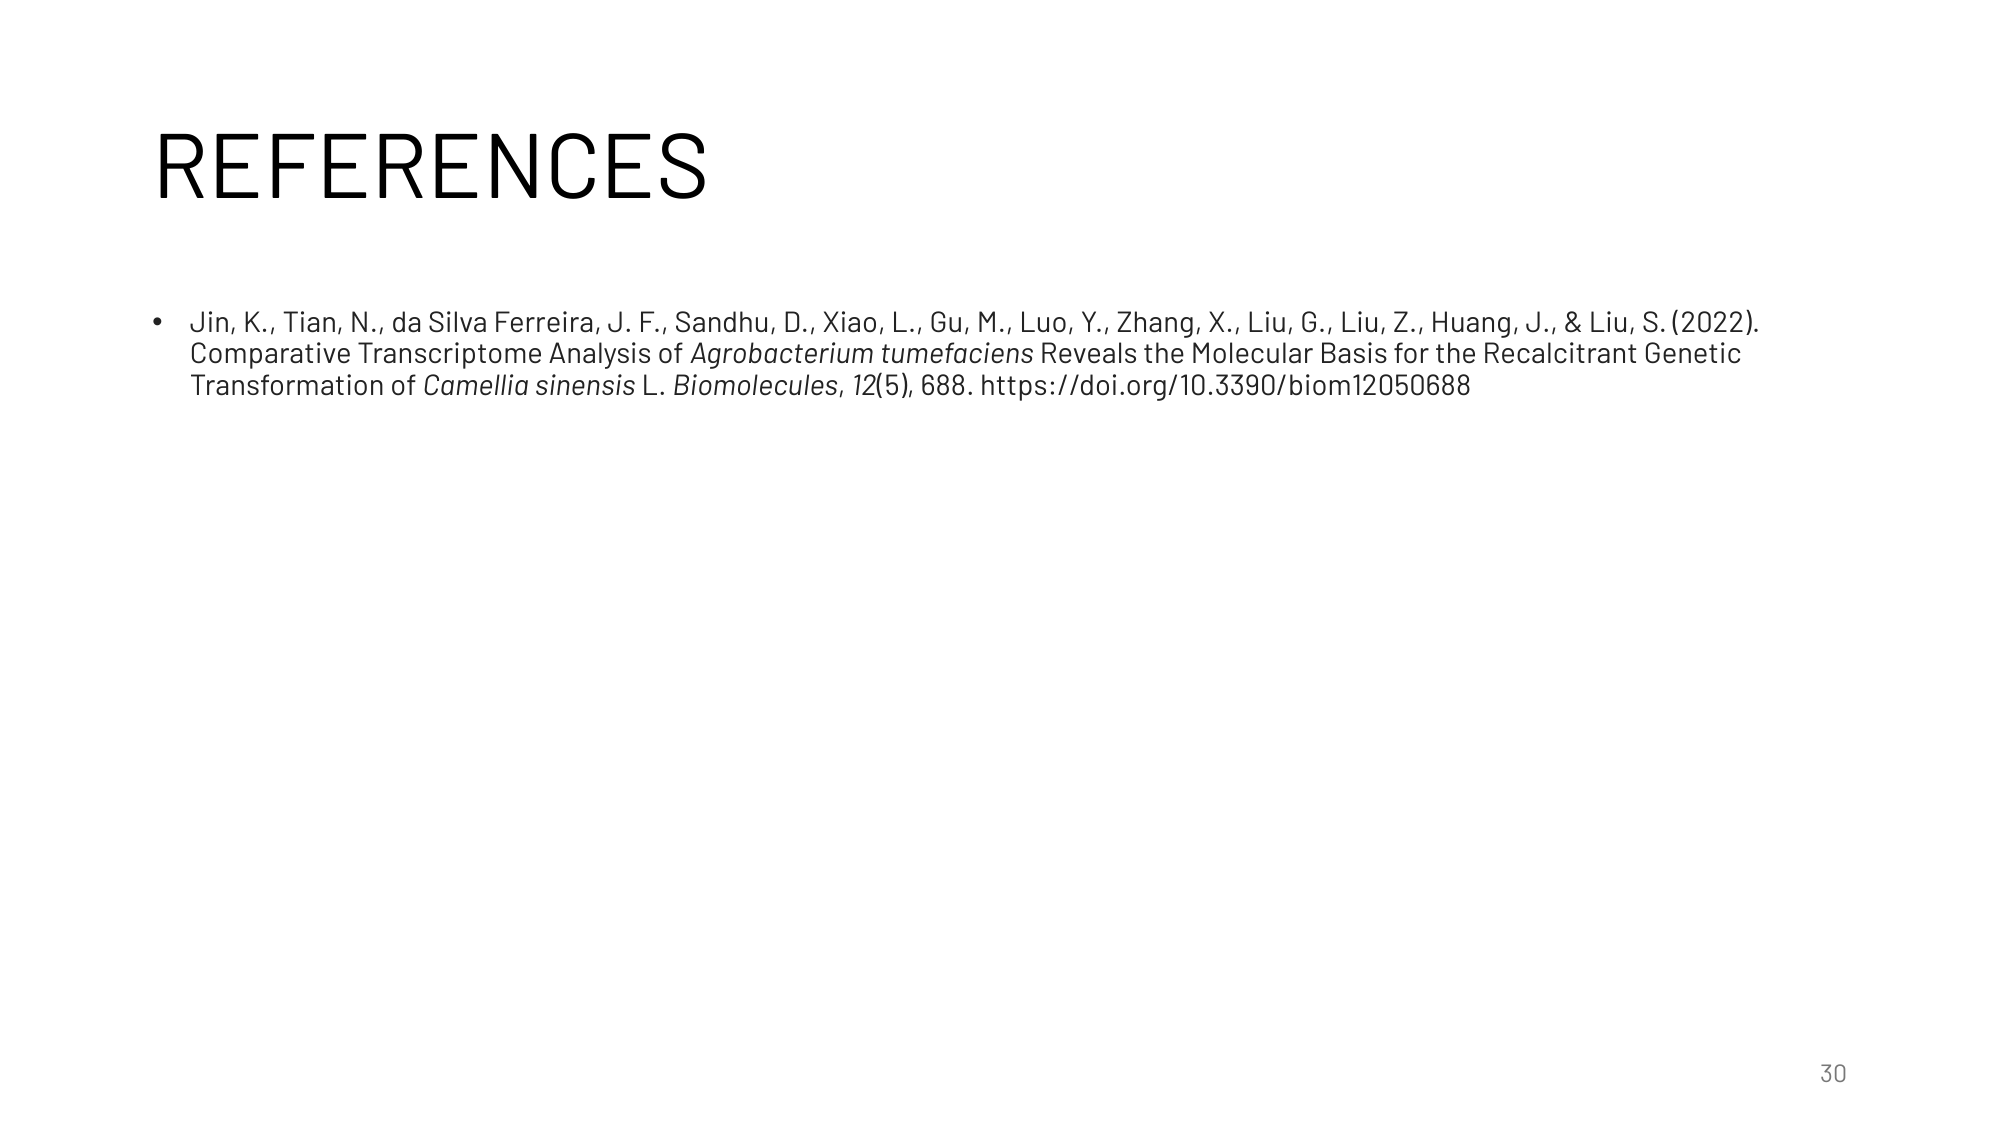

# REFERENCES
Jin, K., Tian, N., da Silva Ferreira, J. F., Sandhu, D., Xiao, L., Gu, M., Luo, Y., Zhang, X., Liu, G., Liu, Z., Huang, J., & Liu, S. (2022). Comparative Transcriptome Analysis of Agrobacterium tumefaciens Reveals the Molecular Basis for the Recalcitrant Genetic Transformation of Camellia sinensis L. Biomolecules, 12(5), 688. https://doi.org/10.3390/biom12050688
30